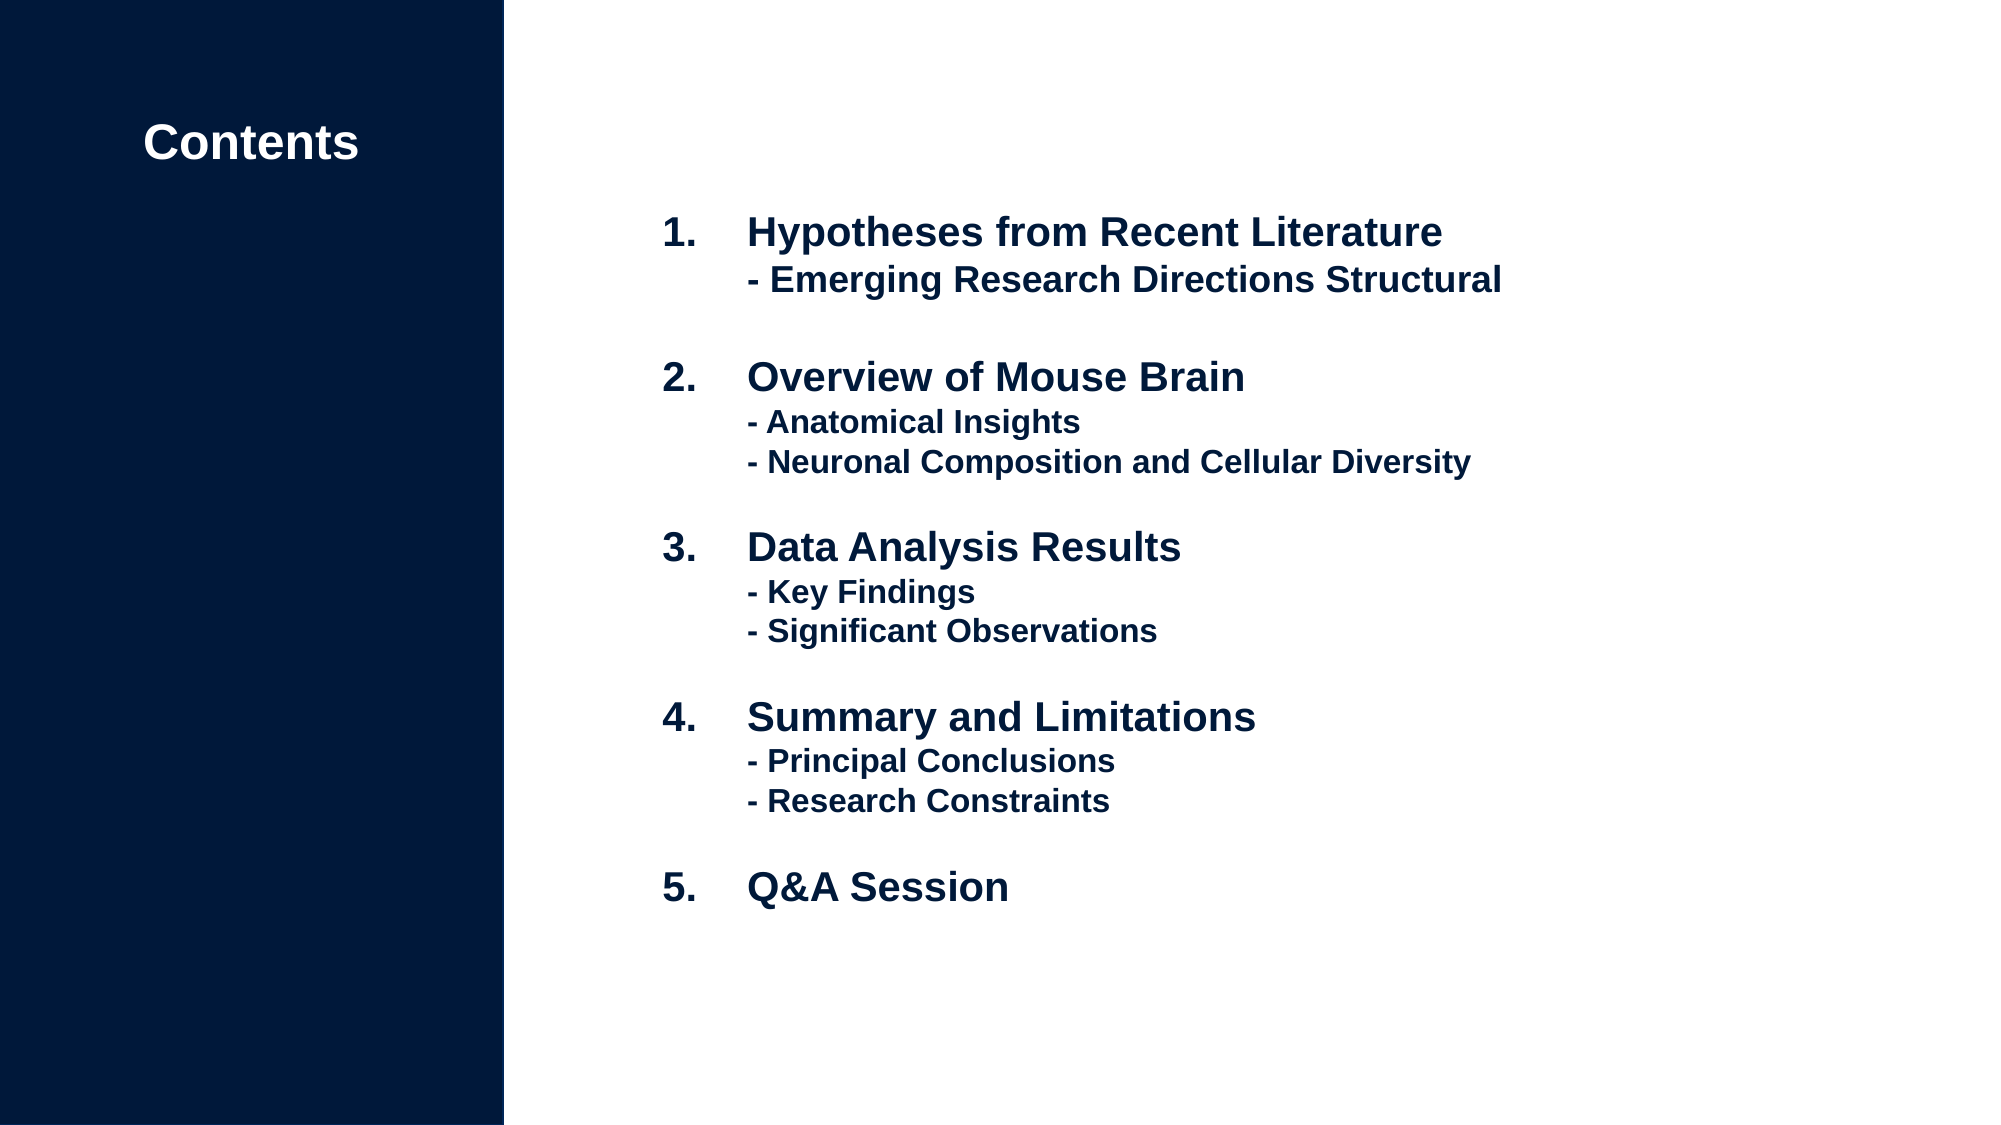

# Contents
Hypotheses from Recent Literature
- Emerging Research Directions Structural

Overview of Mouse Brain
- Anatomical Insights
- Neuronal Composition and Cellular Diversity
Data Analysis Results
- Key Findings
- Significant Observations
Summary and Limitations
- Principal Conclusions
- Research Constraints
Q&A Session